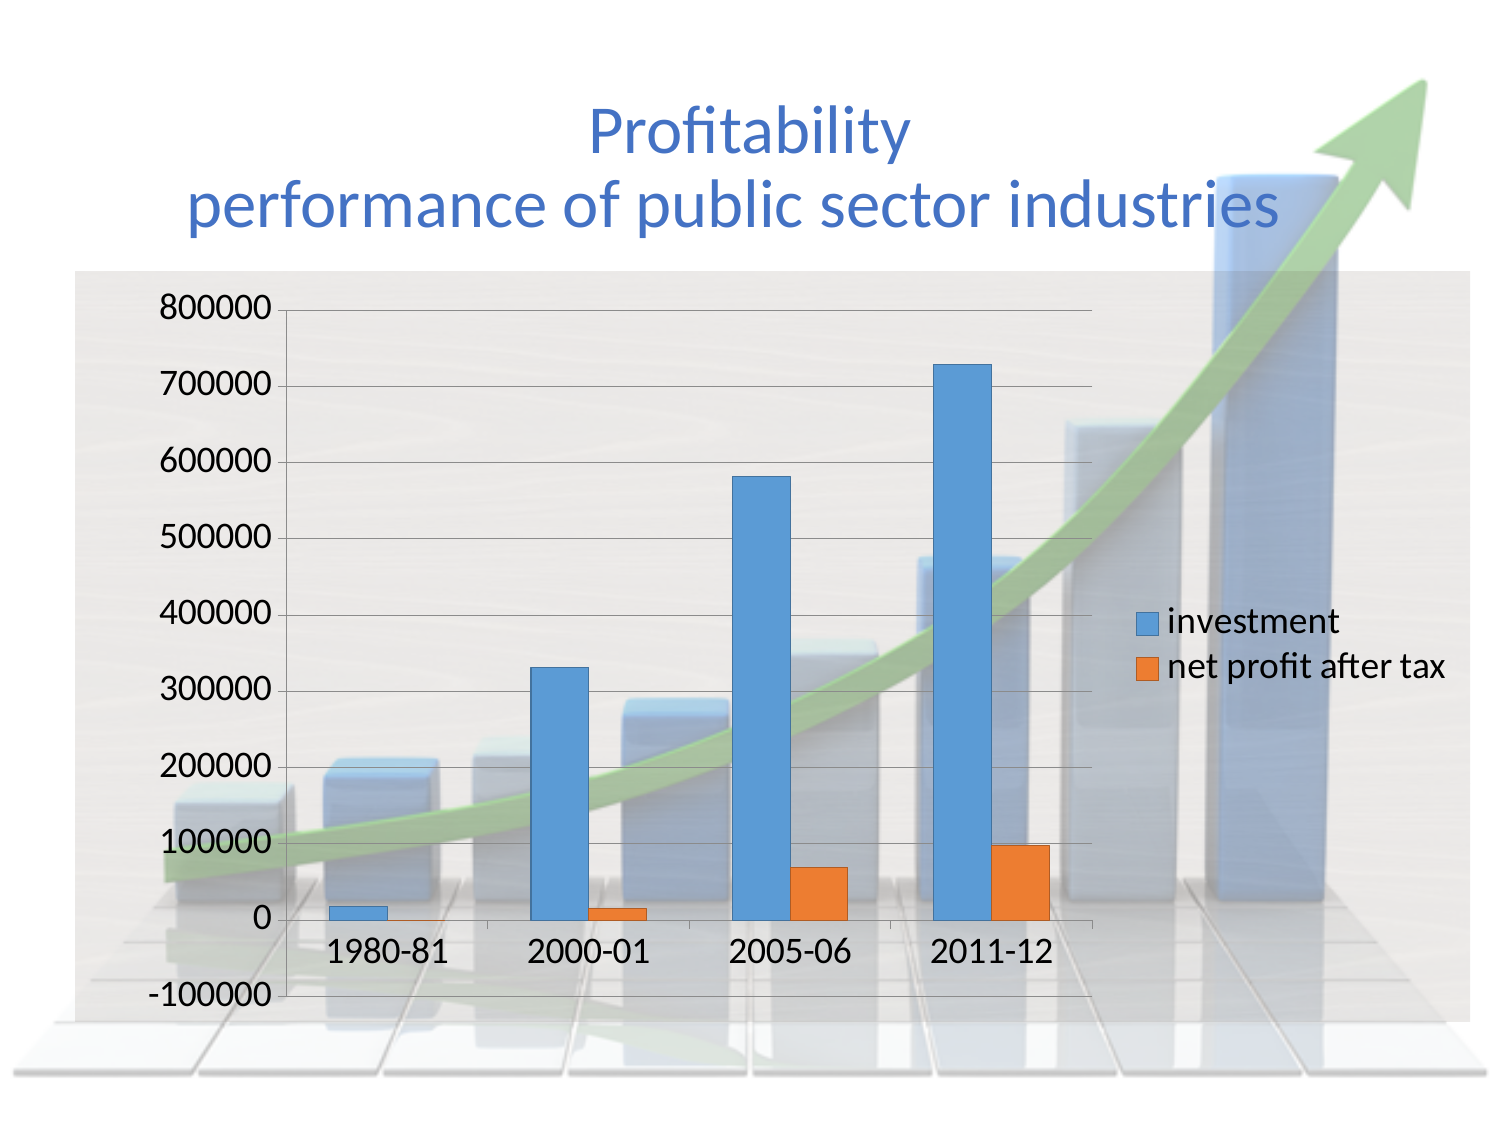

# Profitability performance of public sector industries

### Chart

| Category | investment | net profit after tax |
|---|---|---|
| 1980-81 | 18207.0 | -203.0 |
| 2000-01 | 331401.0 | 15653.0 |
| 2005-06 | 581250.0 | 69536.0 |
| 2011-12 | 729228.0 | 97512.0 |